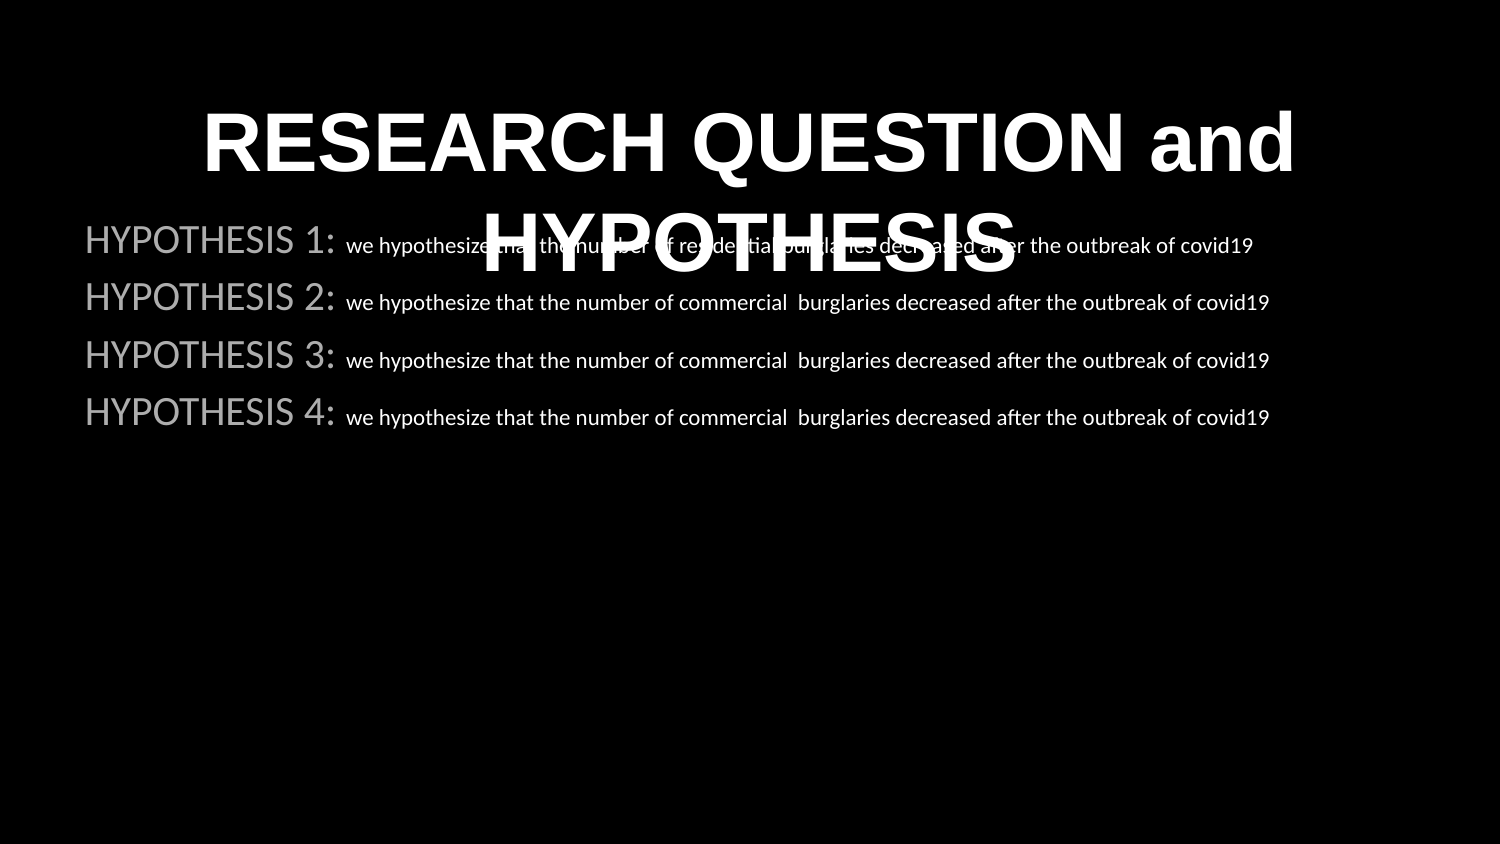

# RESEARCH QUESTION and HYPOTHESIS
HYPOTHESIS 1: we hypothesize that the number of residential burglaries decreased after the outbreak of covid19
HYPOTHESIS 2: we hypothesize that the number of commercial  burglaries decreased after the outbreak of covid19
HYPOTHESIS 3: we hypothesize that the number of commercial  burglaries decreased after the outbreak of covid19
HYPOTHESIS 4: we hypothesize that the number of commercial  burglaries decreased after the outbreak of covid19